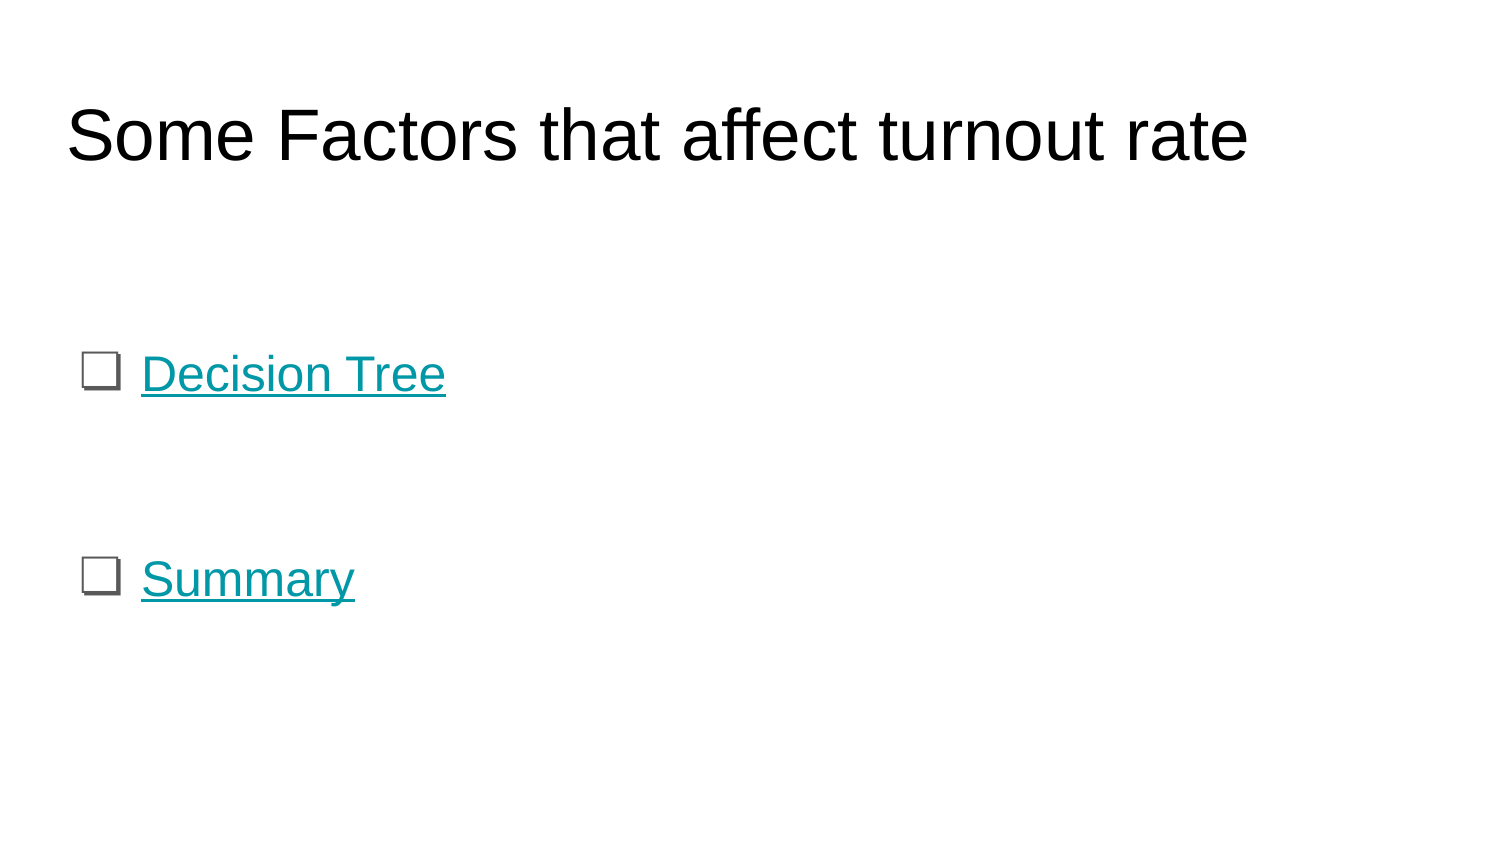

# Some Factors that affect turnout rate
Decision Tree

Summary